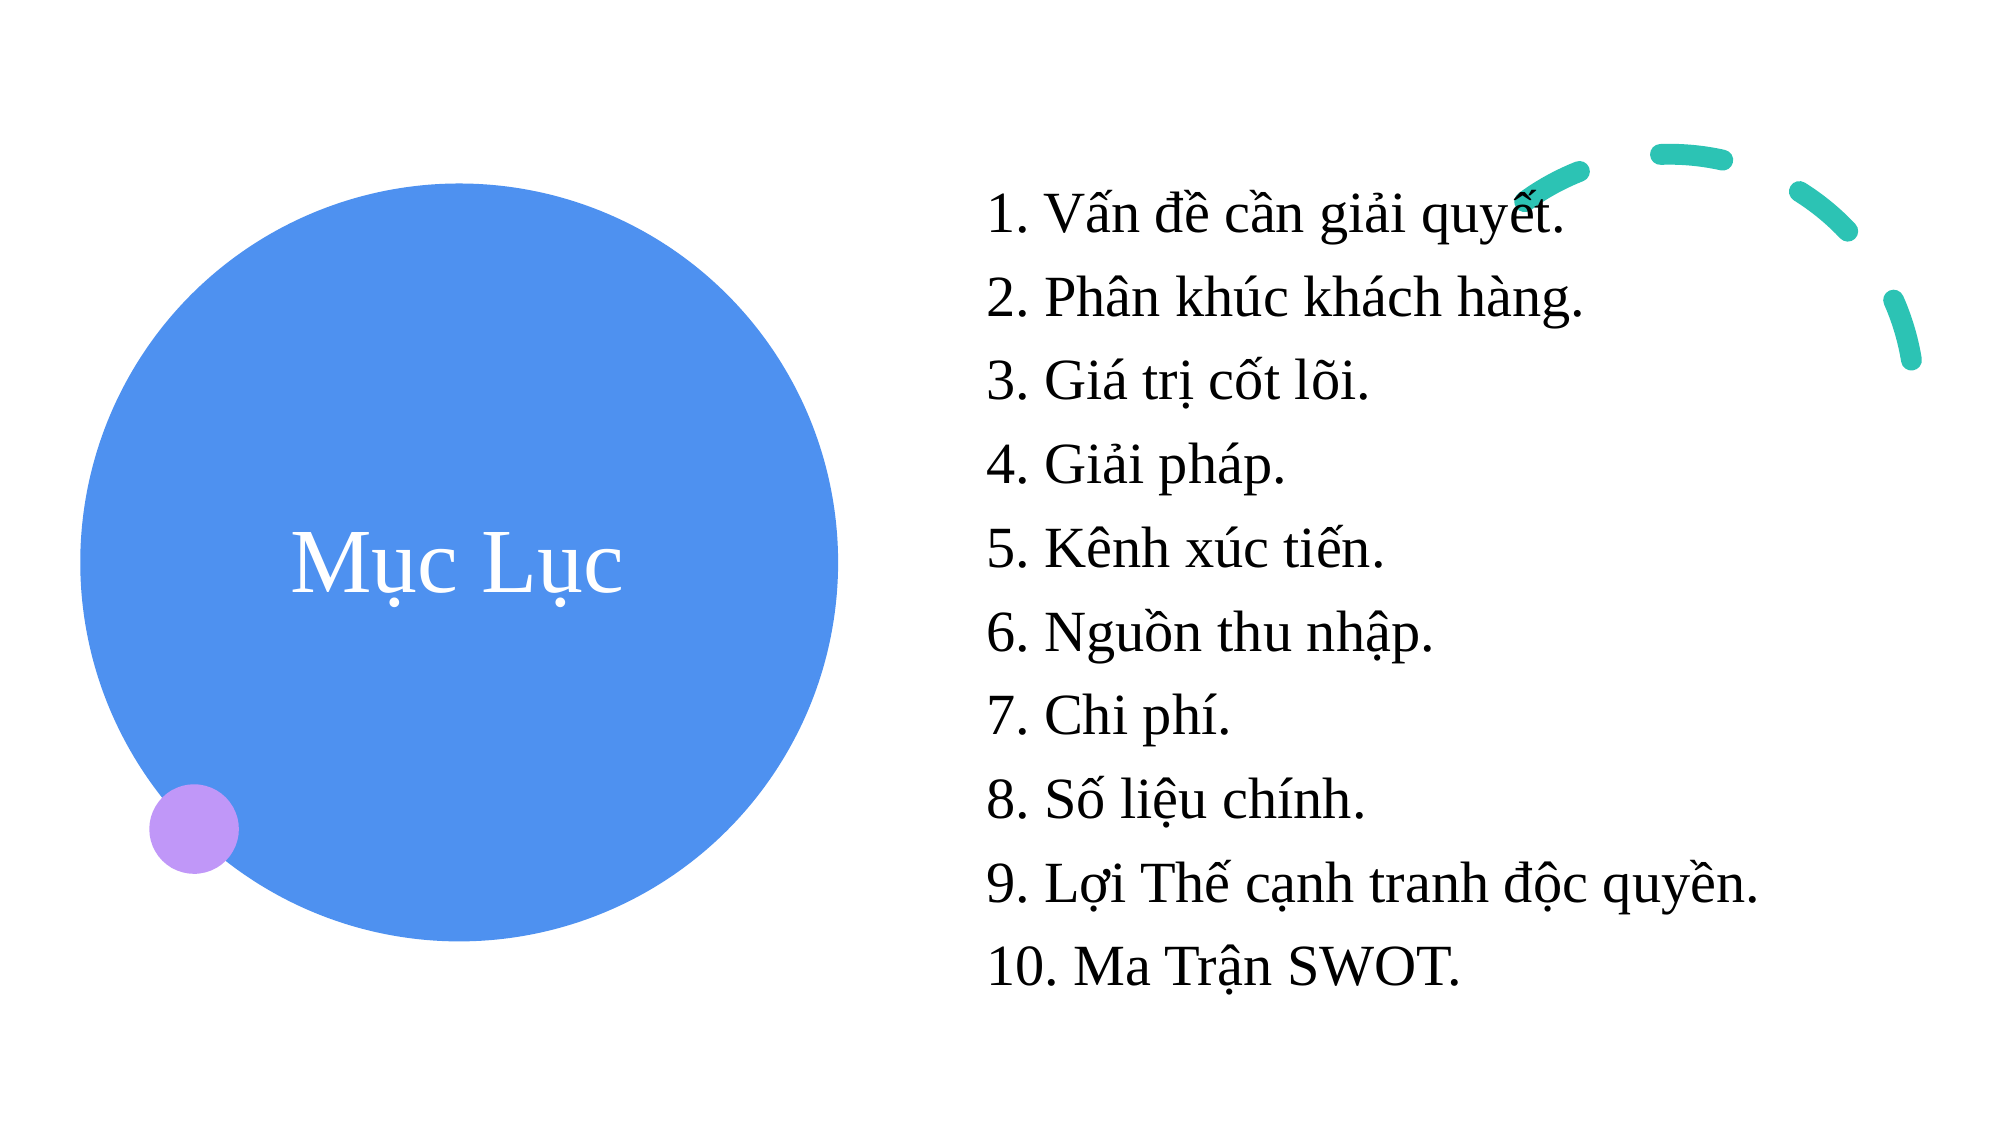

1. Vấn đề cần giải quyết.
2. Phân khúc khách hàng.
3. Giá trị cốt lõi.
4. Giải pháp.
5. Kênh xúc tiến.
6. Nguồn thu nhập.
7. Chi phí.
8. Số liệu chính.
9. Lợi Thế cạnh tranh độc quyền.
10. Ma Trận SWOT.
# Mục Lục